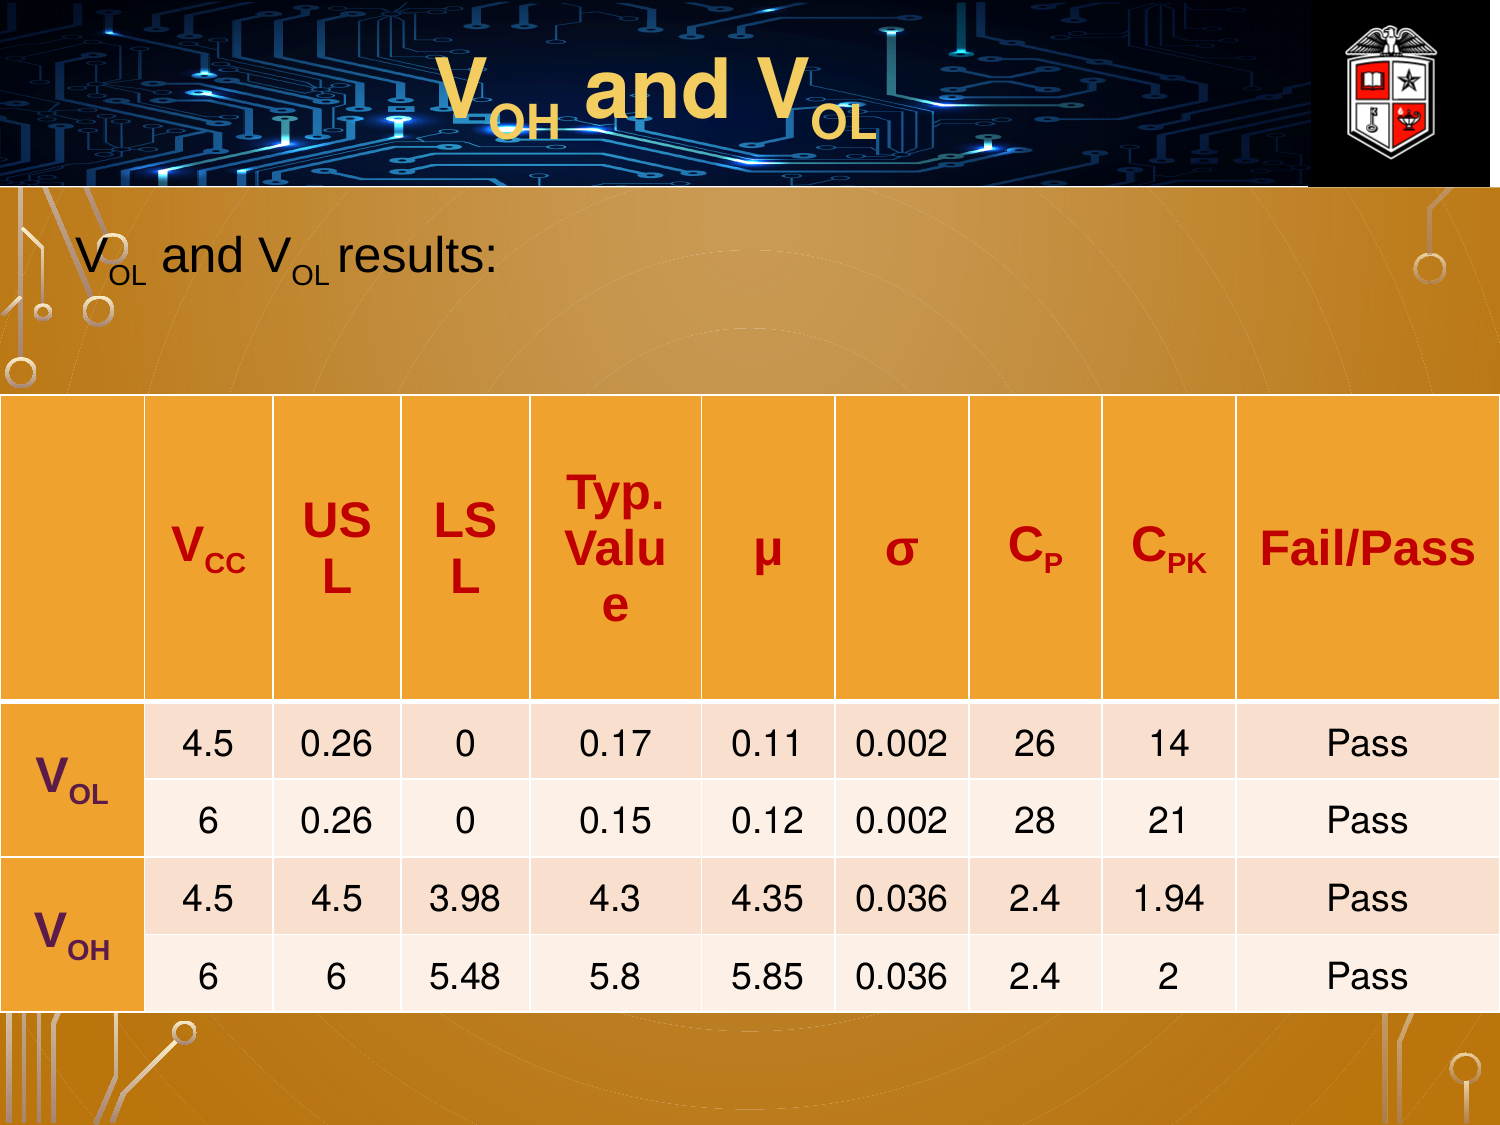

VOH and VOL
VOL and VOL results:
|  | VCC | USL | LSL | Typ. Value | μ | σ | CP | CPK | Fail/Pass |
| --- | --- | --- | --- | --- | --- | --- | --- | --- | --- |
| VOL | 4.5 | 0.26 | 0 | 0.17 | 0.11 | 0.002 | 26 | 14 | Pass |
|  | 6 | 0.26 | 0 | 0.15 | 0.12 | 0.002 | 28 | 21 | Pass |
| VOH | 4.5 | 4.5 | 3.98 | 4.3 | 4.35 | 0.036 | 2.4 | 1.94 | Pass |
|  | 6 | 6 | 5.48 | 5.8 | 5.85 | 0.036 | 2.4 | 2 | Pass |